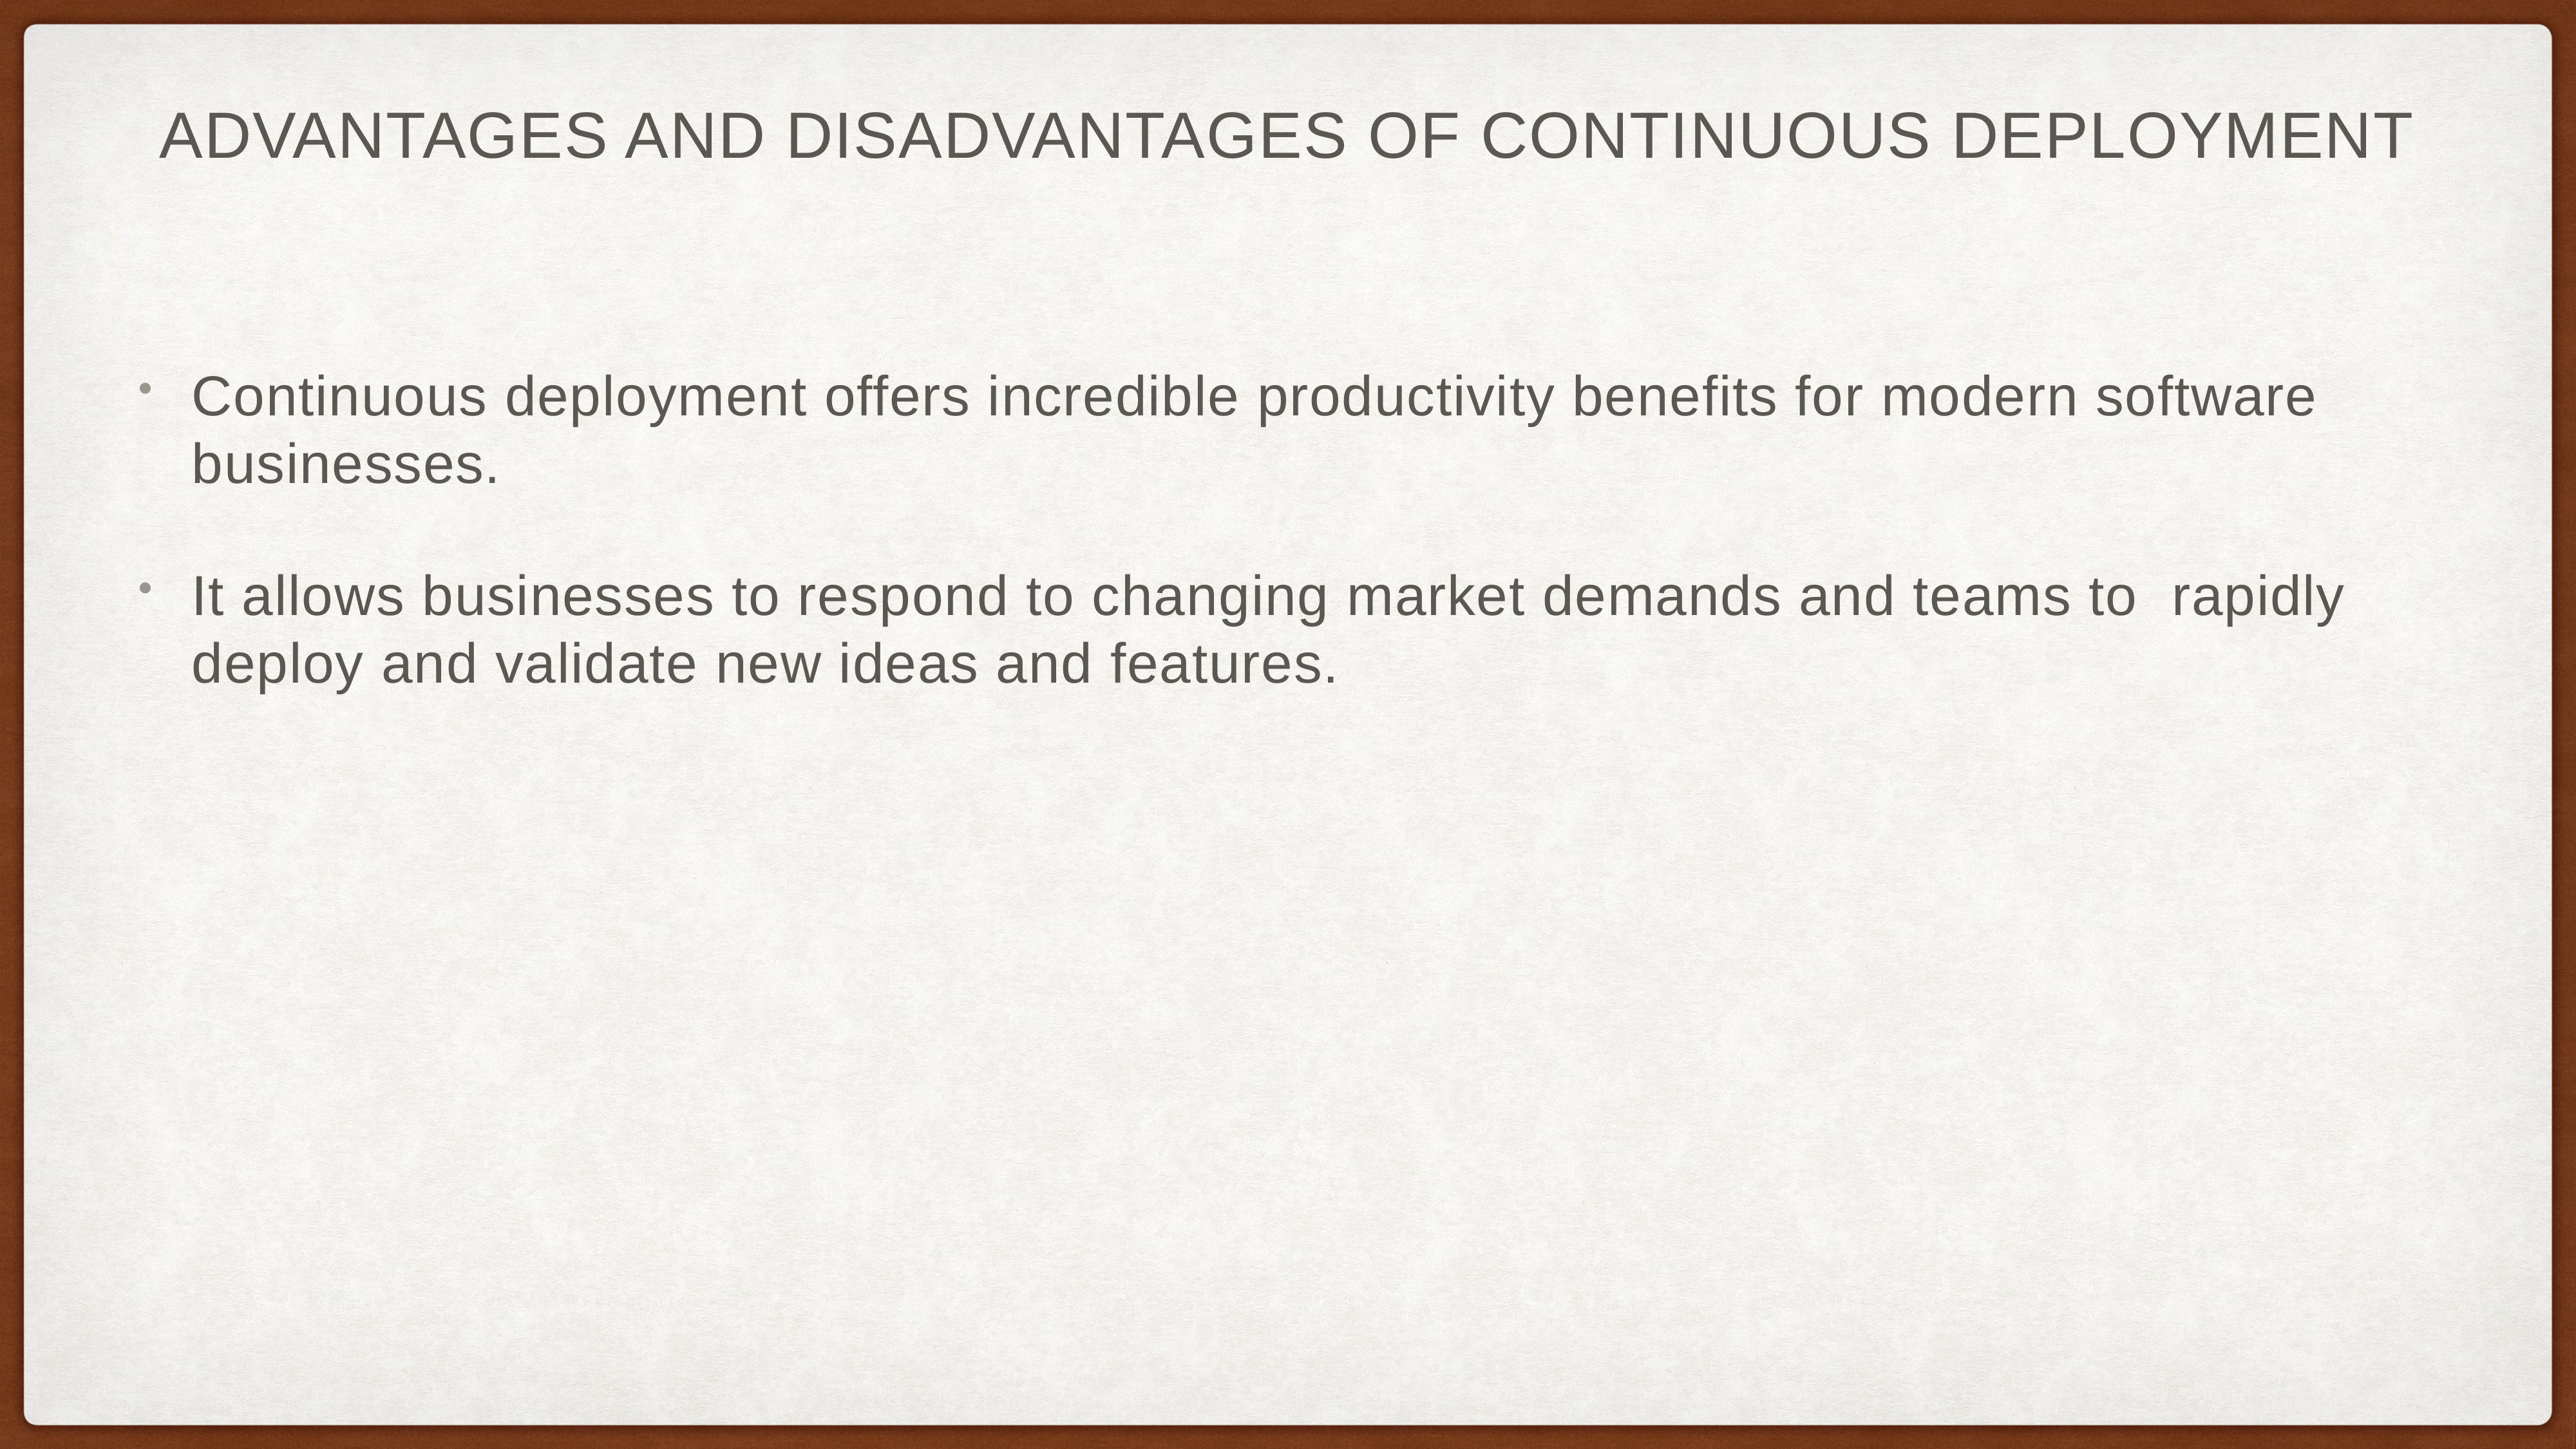

# Advantages and disadvantages of continuous deployment
Continuous deployment offers incredible productivity benefits for modern software businesses.
It allows businesses to respond to changing market demands and teams to  rapidly deploy and validate new ideas and features.